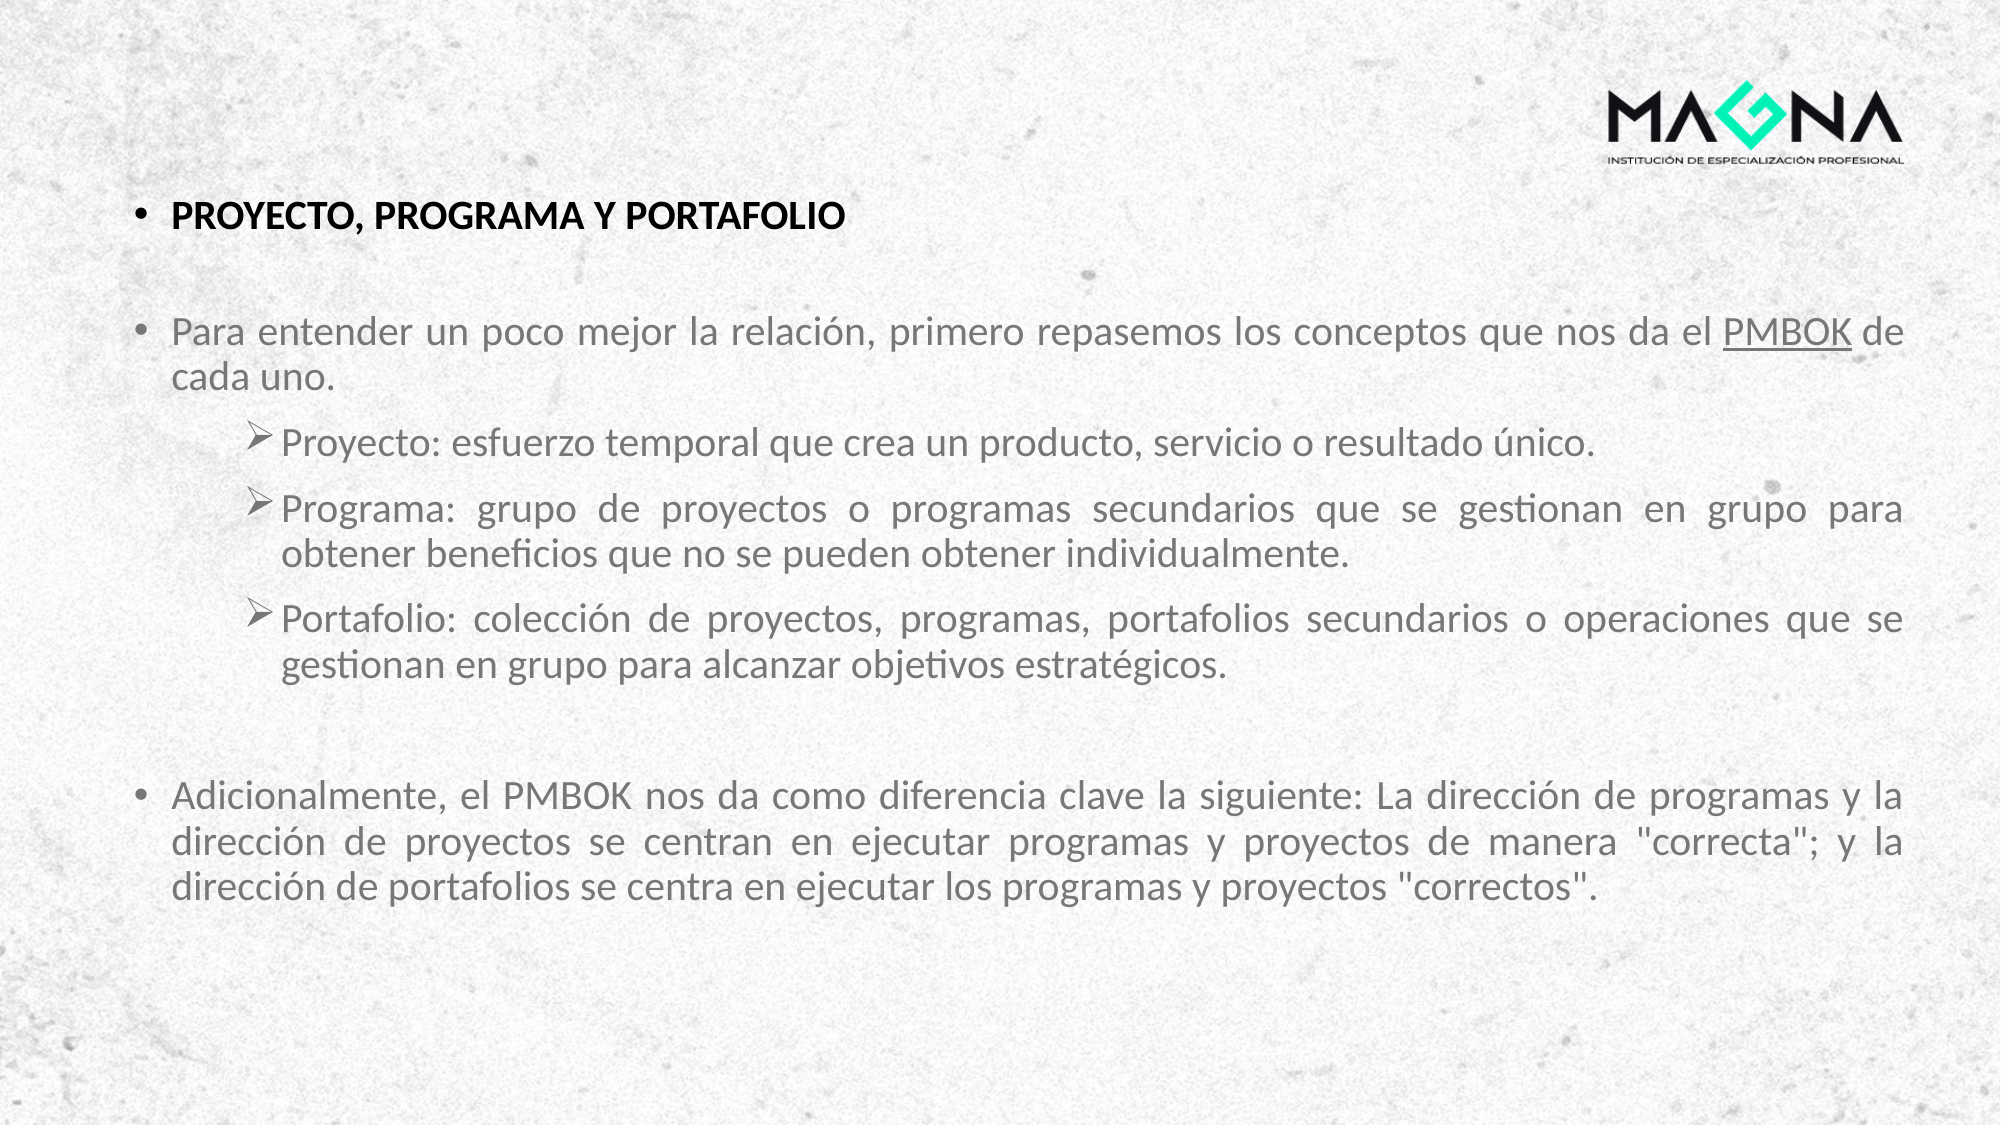

PROYECTO, PROGRAMA Y PORTAFOLIO
Para entender un poco mejor la relación, primero repasemos los conceptos que nos da el PMBOK de cada uno.
Proyecto: esfuerzo temporal que crea un producto, servicio o resultado único.
Programa: grupo de proyectos o programas secundarios que se gestionan en grupo para obtener beneficios que no se pueden obtener individualmente.
Portafolio: colección de proyectos, programas, portafolios secundarios o operaciones que se gestionan en grupo para alcanzar objetivos estratégicos.

Adicionalmente, el PMBOK nos da como diferencia clave la siguiente: La dirección de programas y la dirección de proyectos se centran en ejecutar programas y proyectos de manera "correcta"; y la dirección de portafolios se centra en ejecutar los programas y proyectos "correctos".